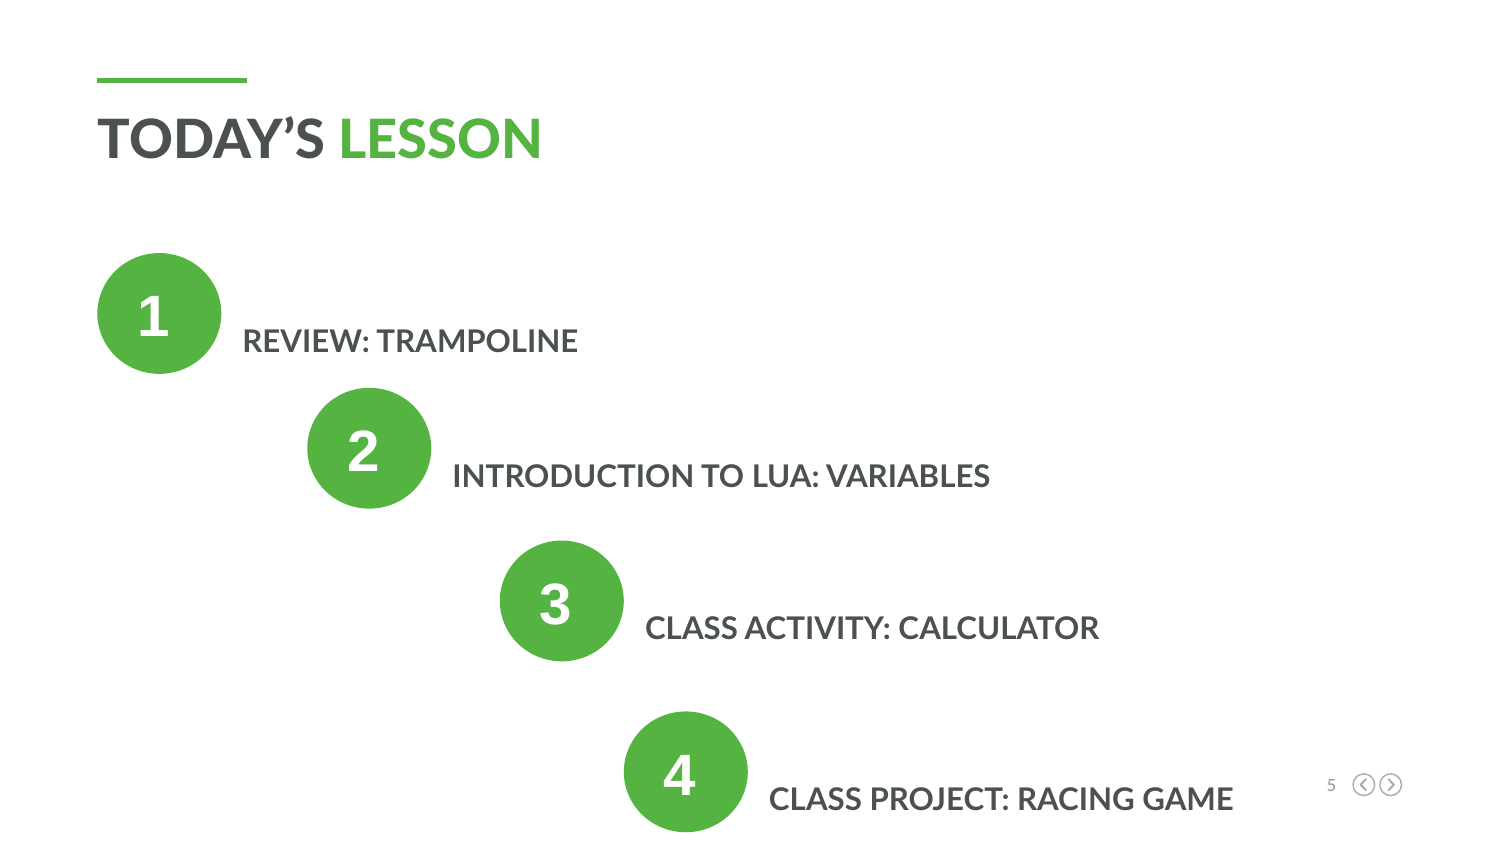

TODAY’S LESSON

1
REVIEW: TRAMPOLINE

2
INTRODUCTION TO LUA: VARIABLES

3
CLASS ACTIVITY: CALCULATOR

4
CLASS PROJECT: RACING GAME